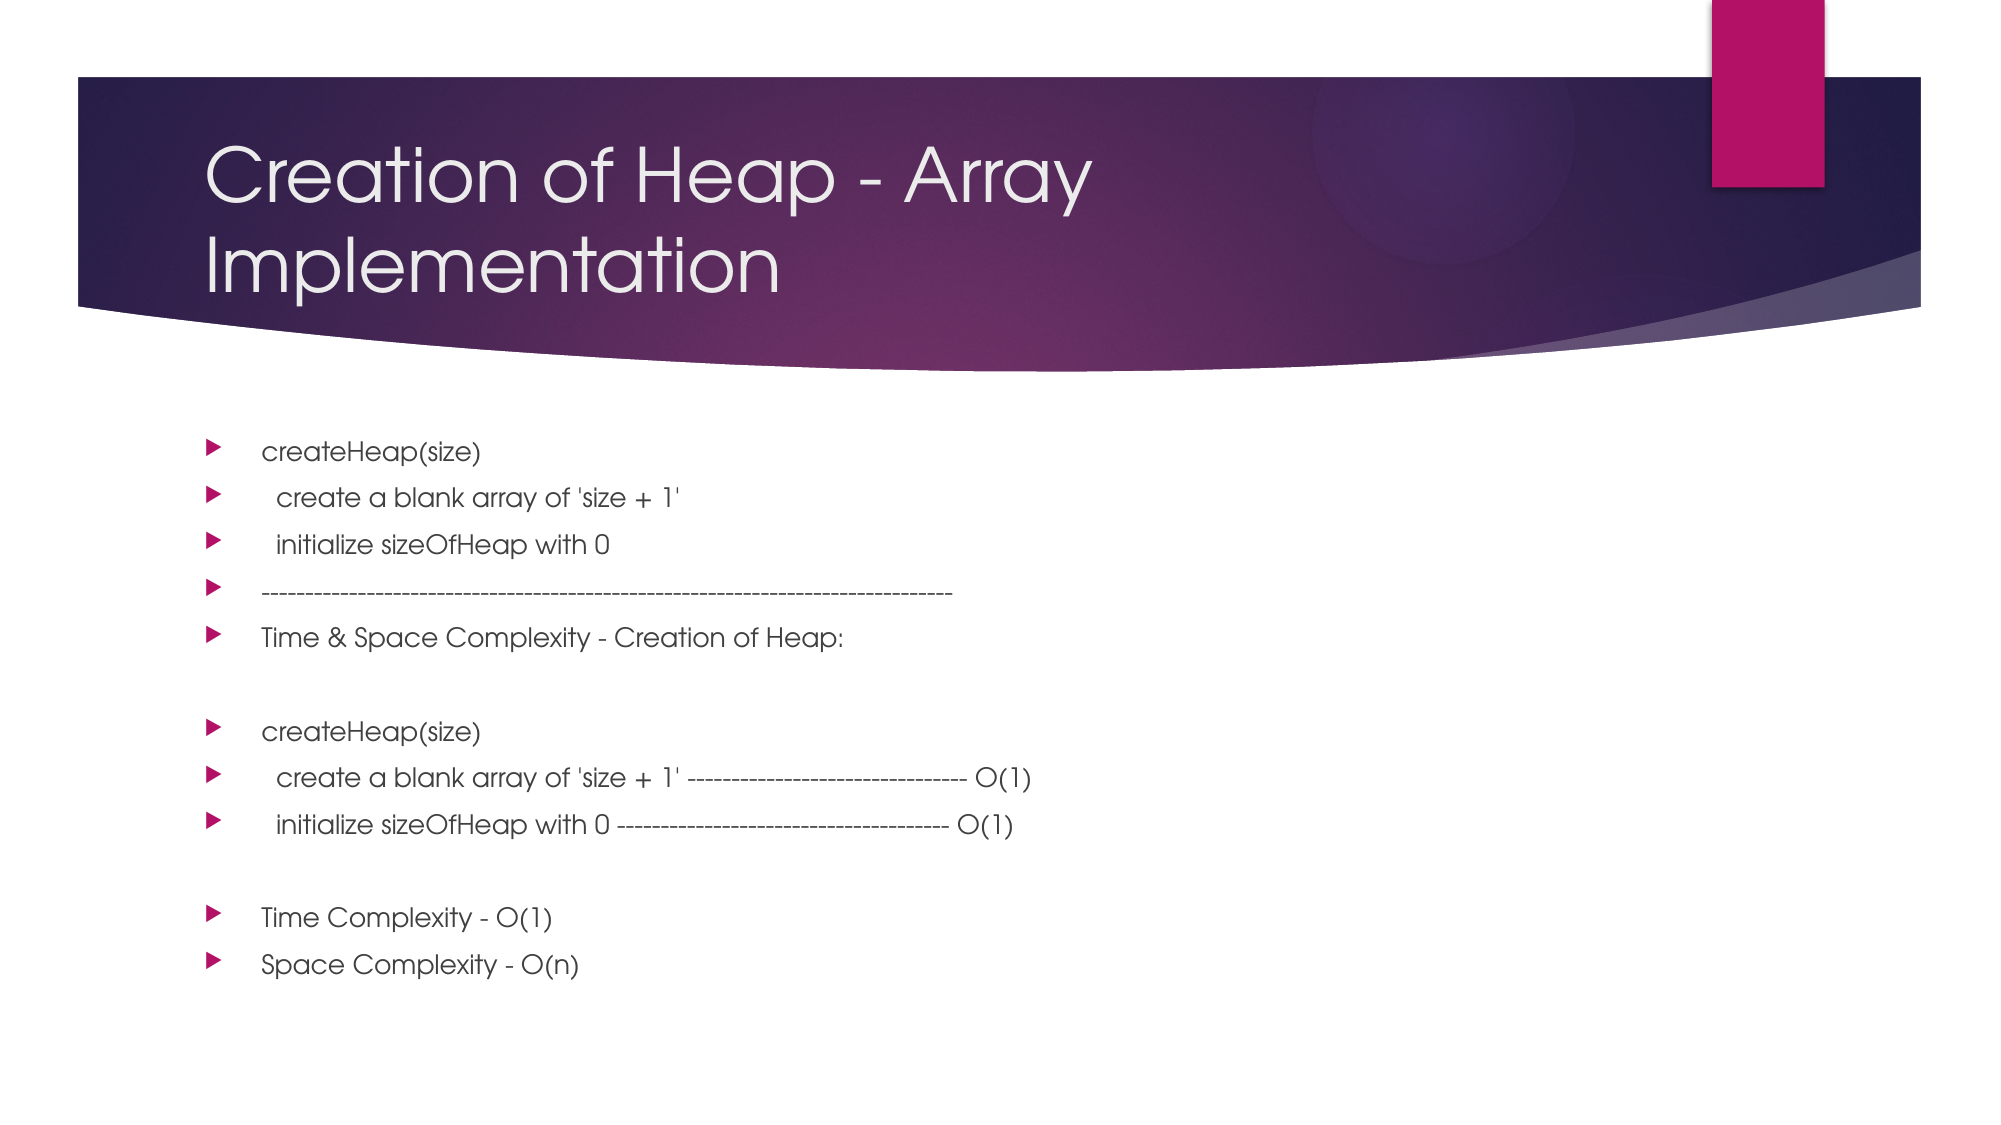

# Creation of Heap - Array Implementation
createHeap(size)
  create a blank array of 'size + 1'
  initialize sizeOfHeap with 0
-------------------------------------------------------------------------------
Time & Space Complexity - Creation of Heap:

createHeap(size)
  create a blank array of 'size + 1' -------------------------------- O(1)
  initialize sizeOfHeap with 0 -------------------------------------- O(1)

Time Complexity - O(1)
Space Complexity - O(n)